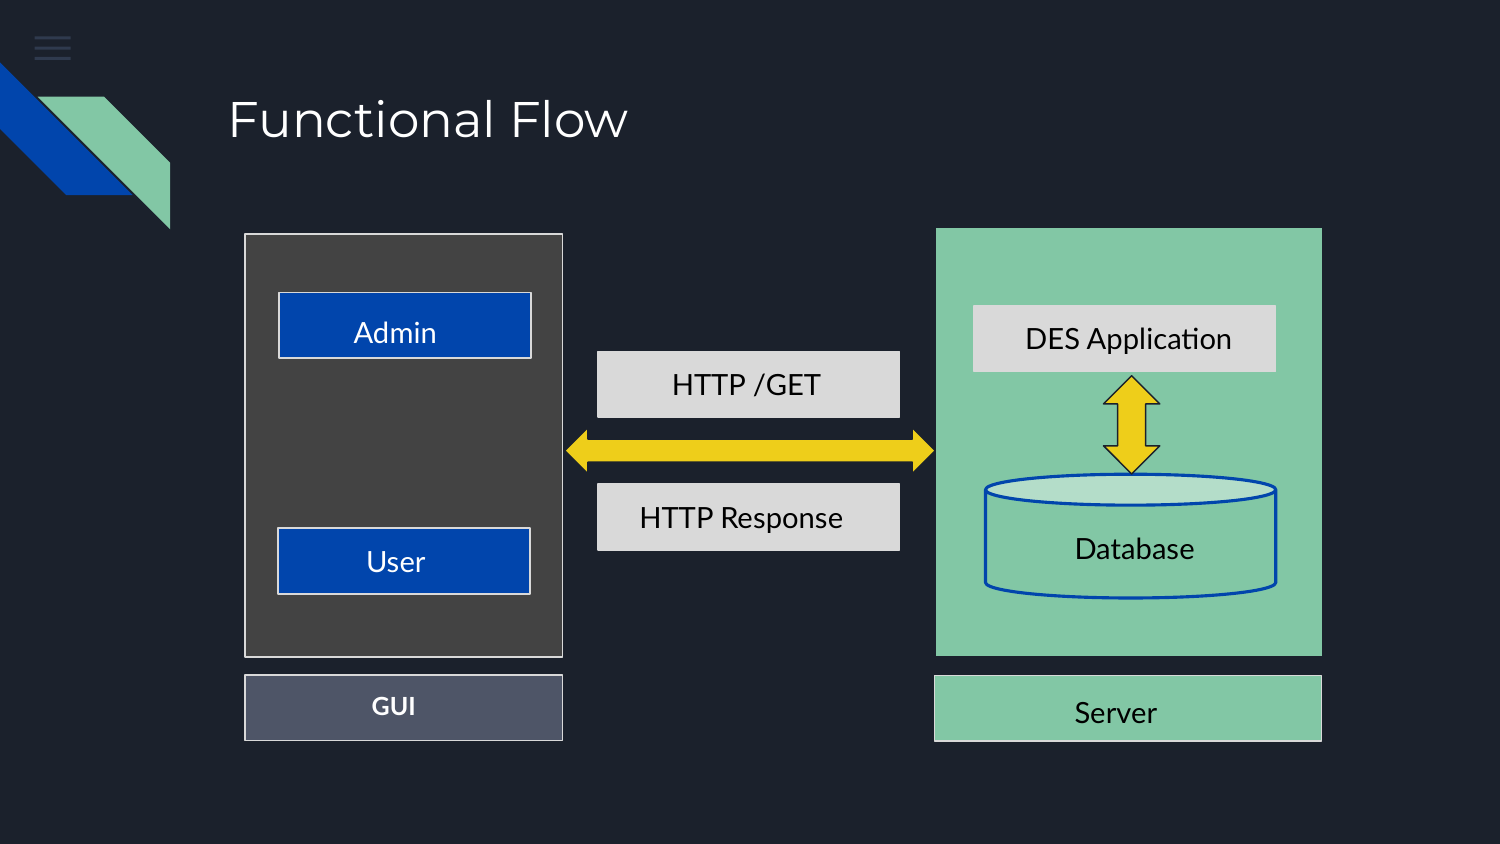

# Functional Flow

Admin
DES Application

HTTP /GET

HTTP Response
Database

User

GUI

Server